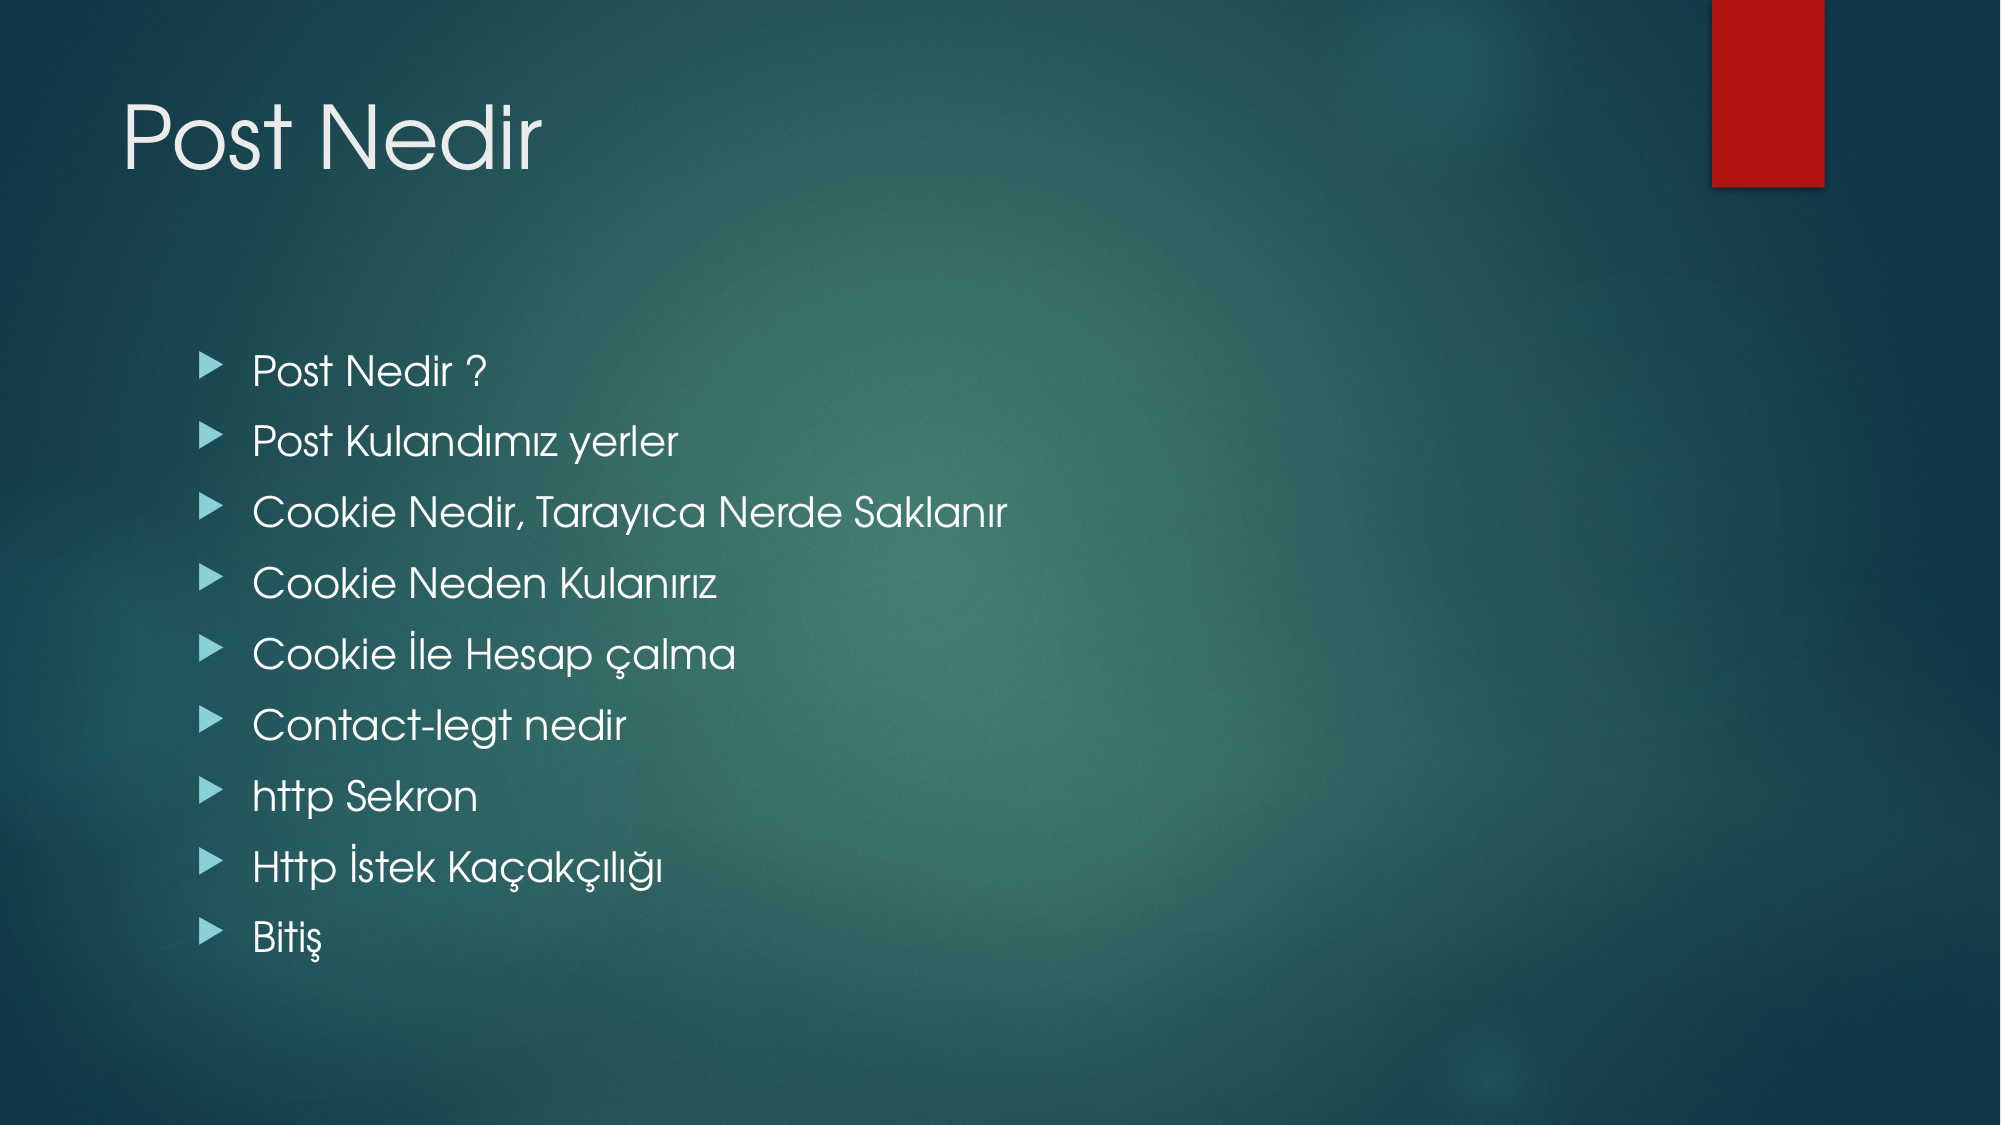

# Post Nedir
Post Nedir ?
Post Kulandımız yerler
Cookie Nedir, Tarayıca Nerde Saklanır
Cookie Neden Kulanırız
Cookie İle Hesap çalma
Contact-legt nedir
http Sekron
Http İstek Kaçakçılığı
Bitiş